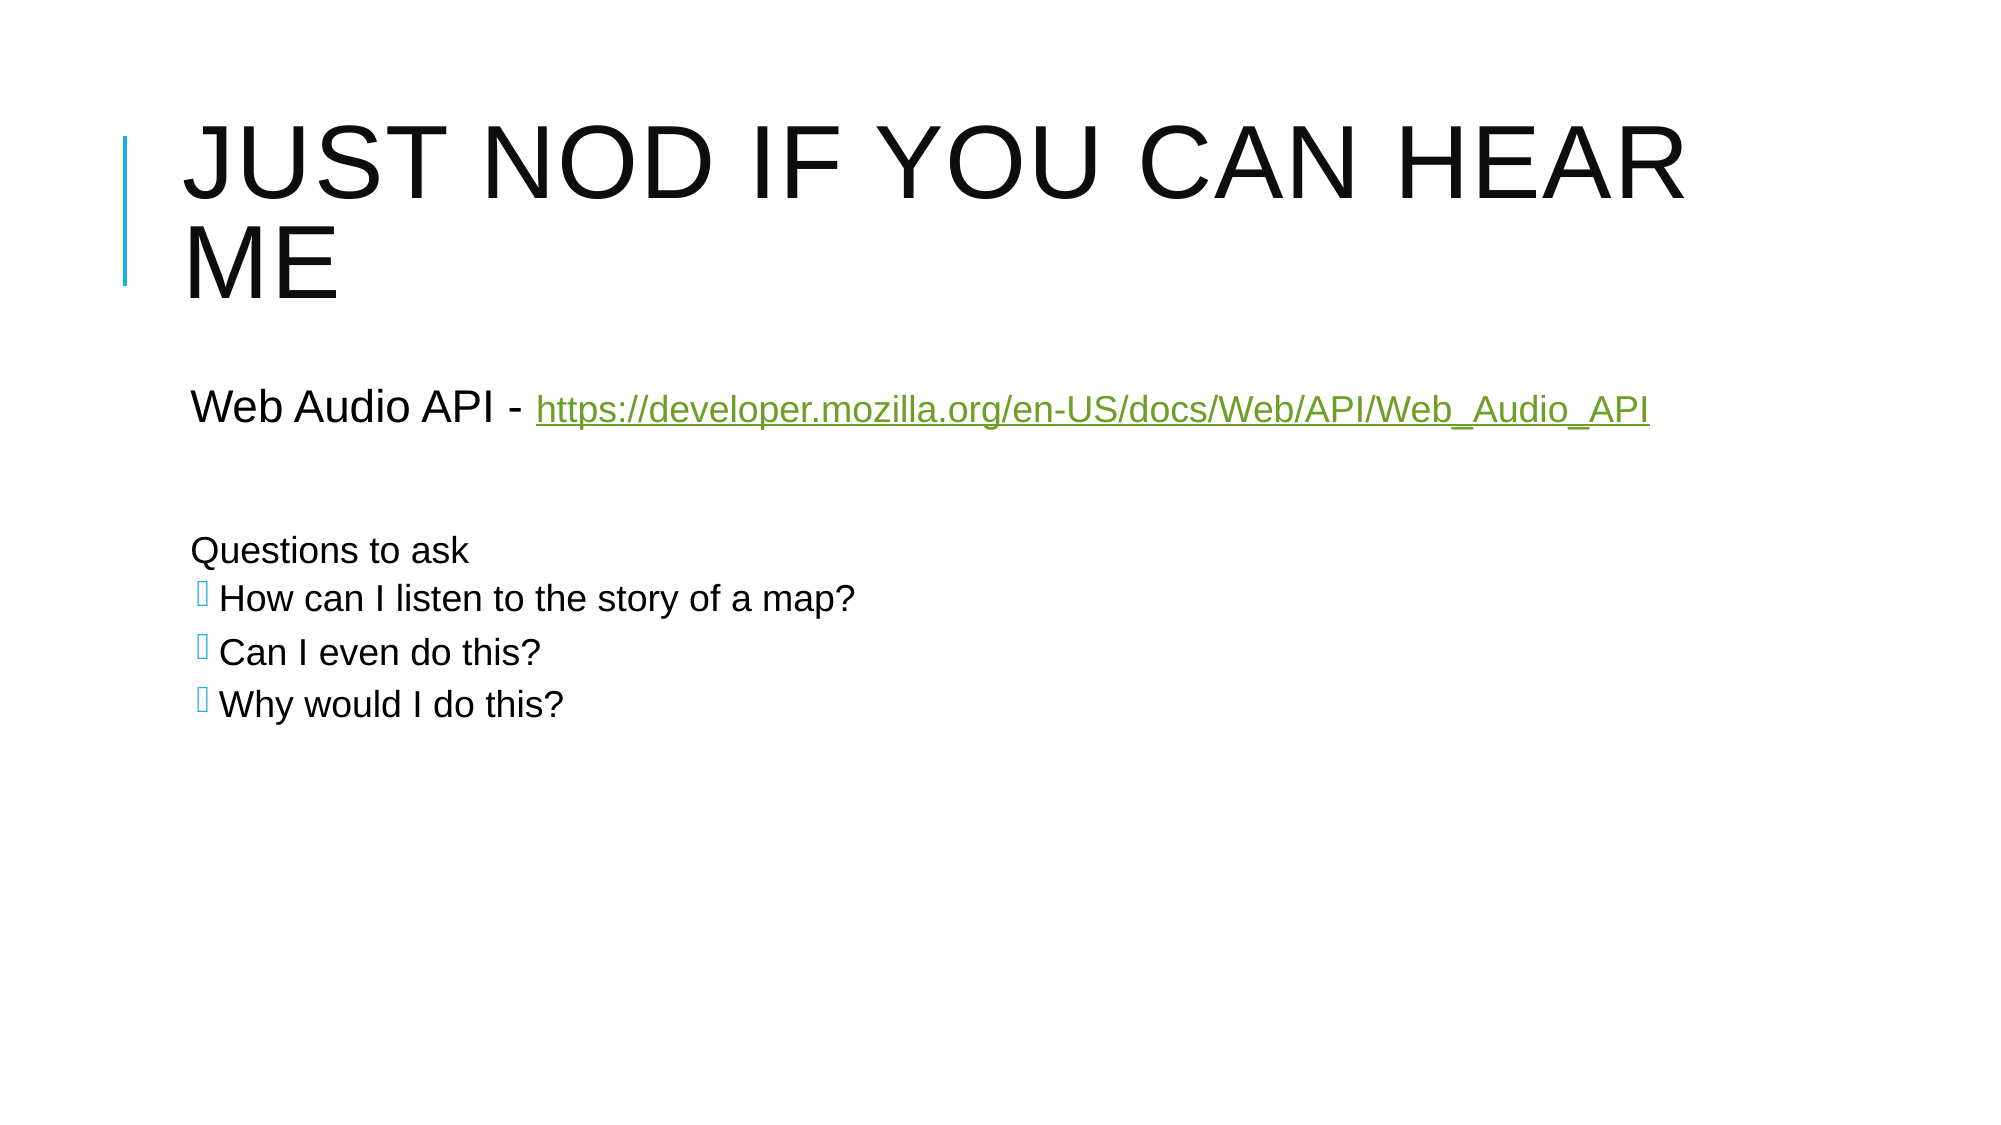

# Just nod if you can hear me
Web Audio API - https://developer.mozilla.org/en-US/docs/Web/API/Web_Audio_API

Questions to ask
How can I listen to the story of a map?
Can I even do this?
Why would I do this?